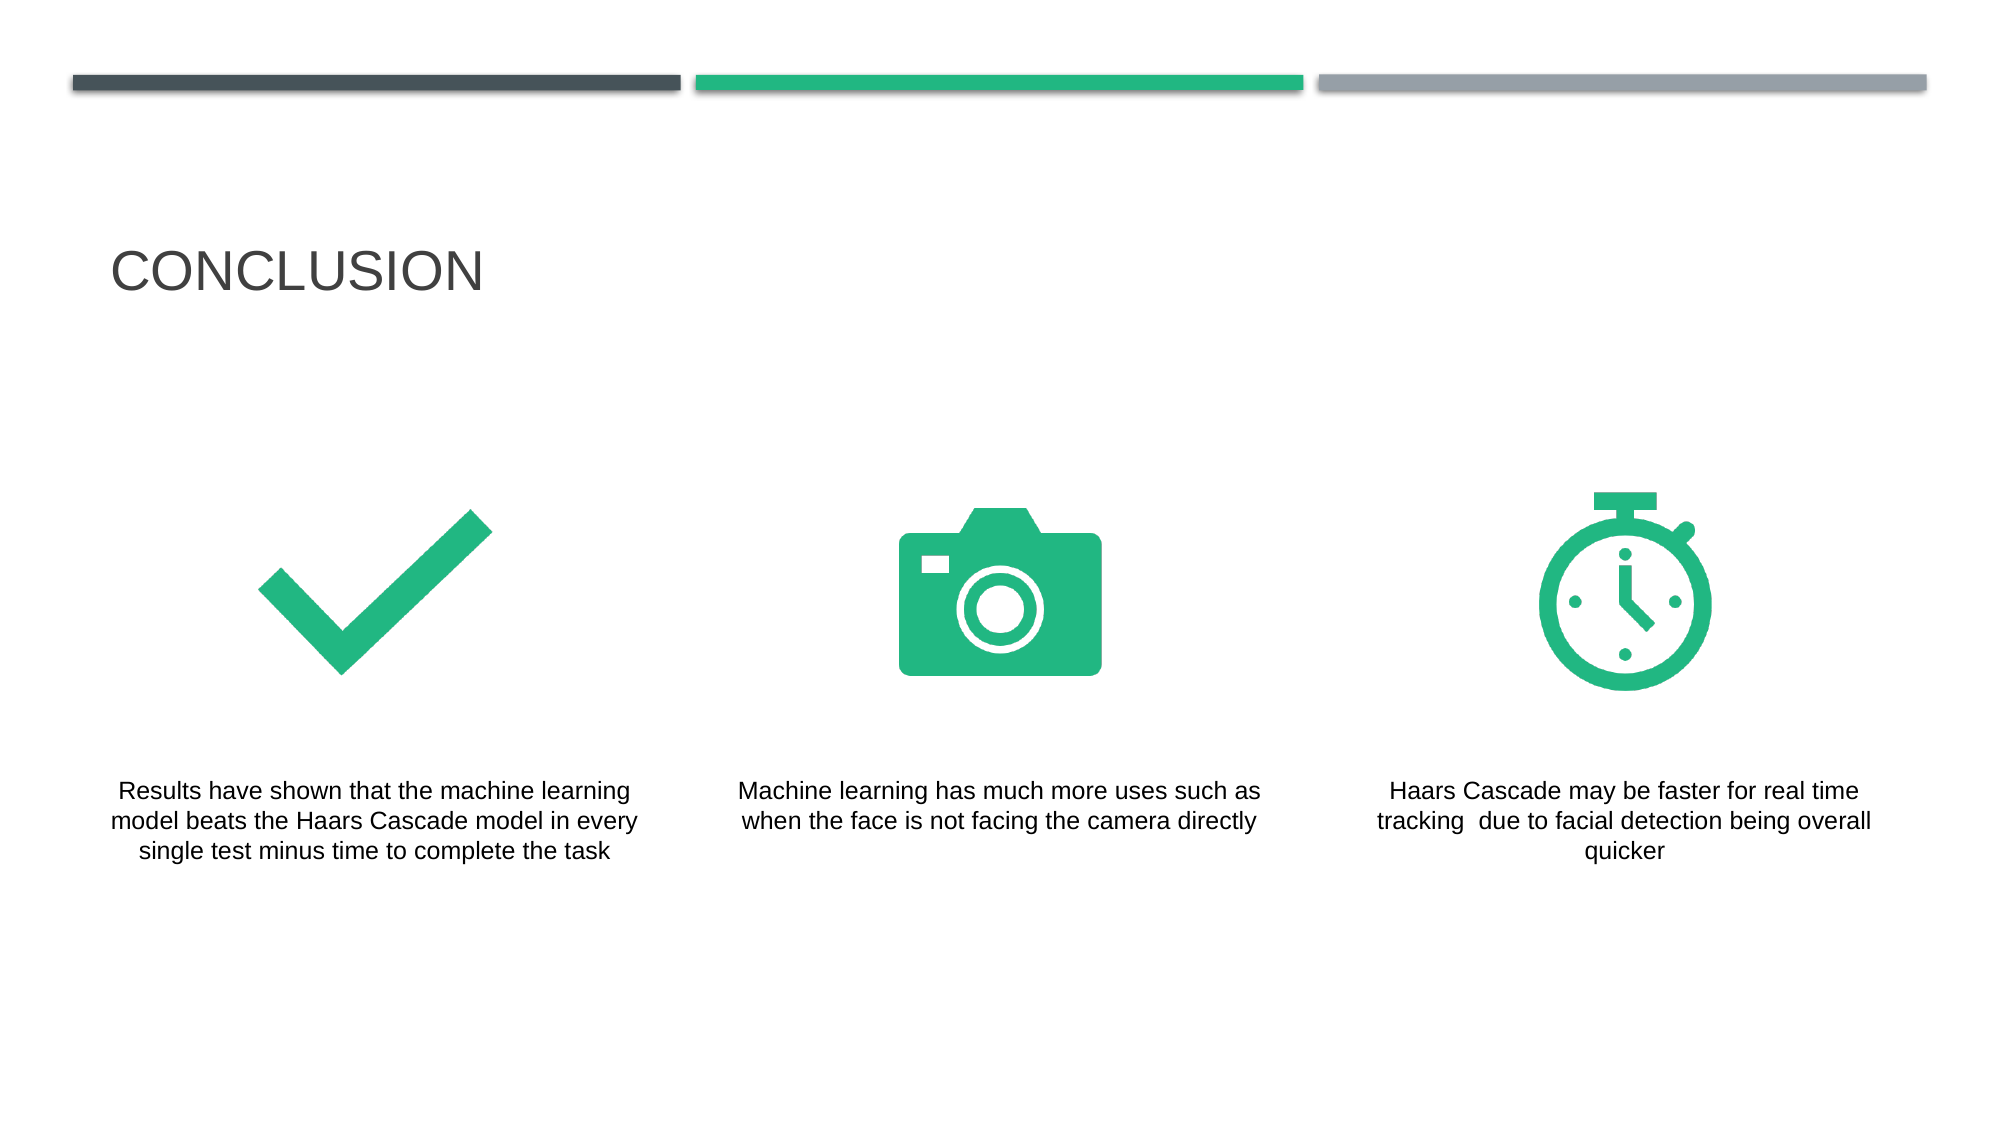

# Conclusion
Results have shown that the machine learning model beats the Haars Cascade model in every single test minus time to complete the task
Machine learning has much more uses such as when the face is not facing the camera directly
Haars Cascade may be faster for real time tracking  due to facial detection being overall quicker